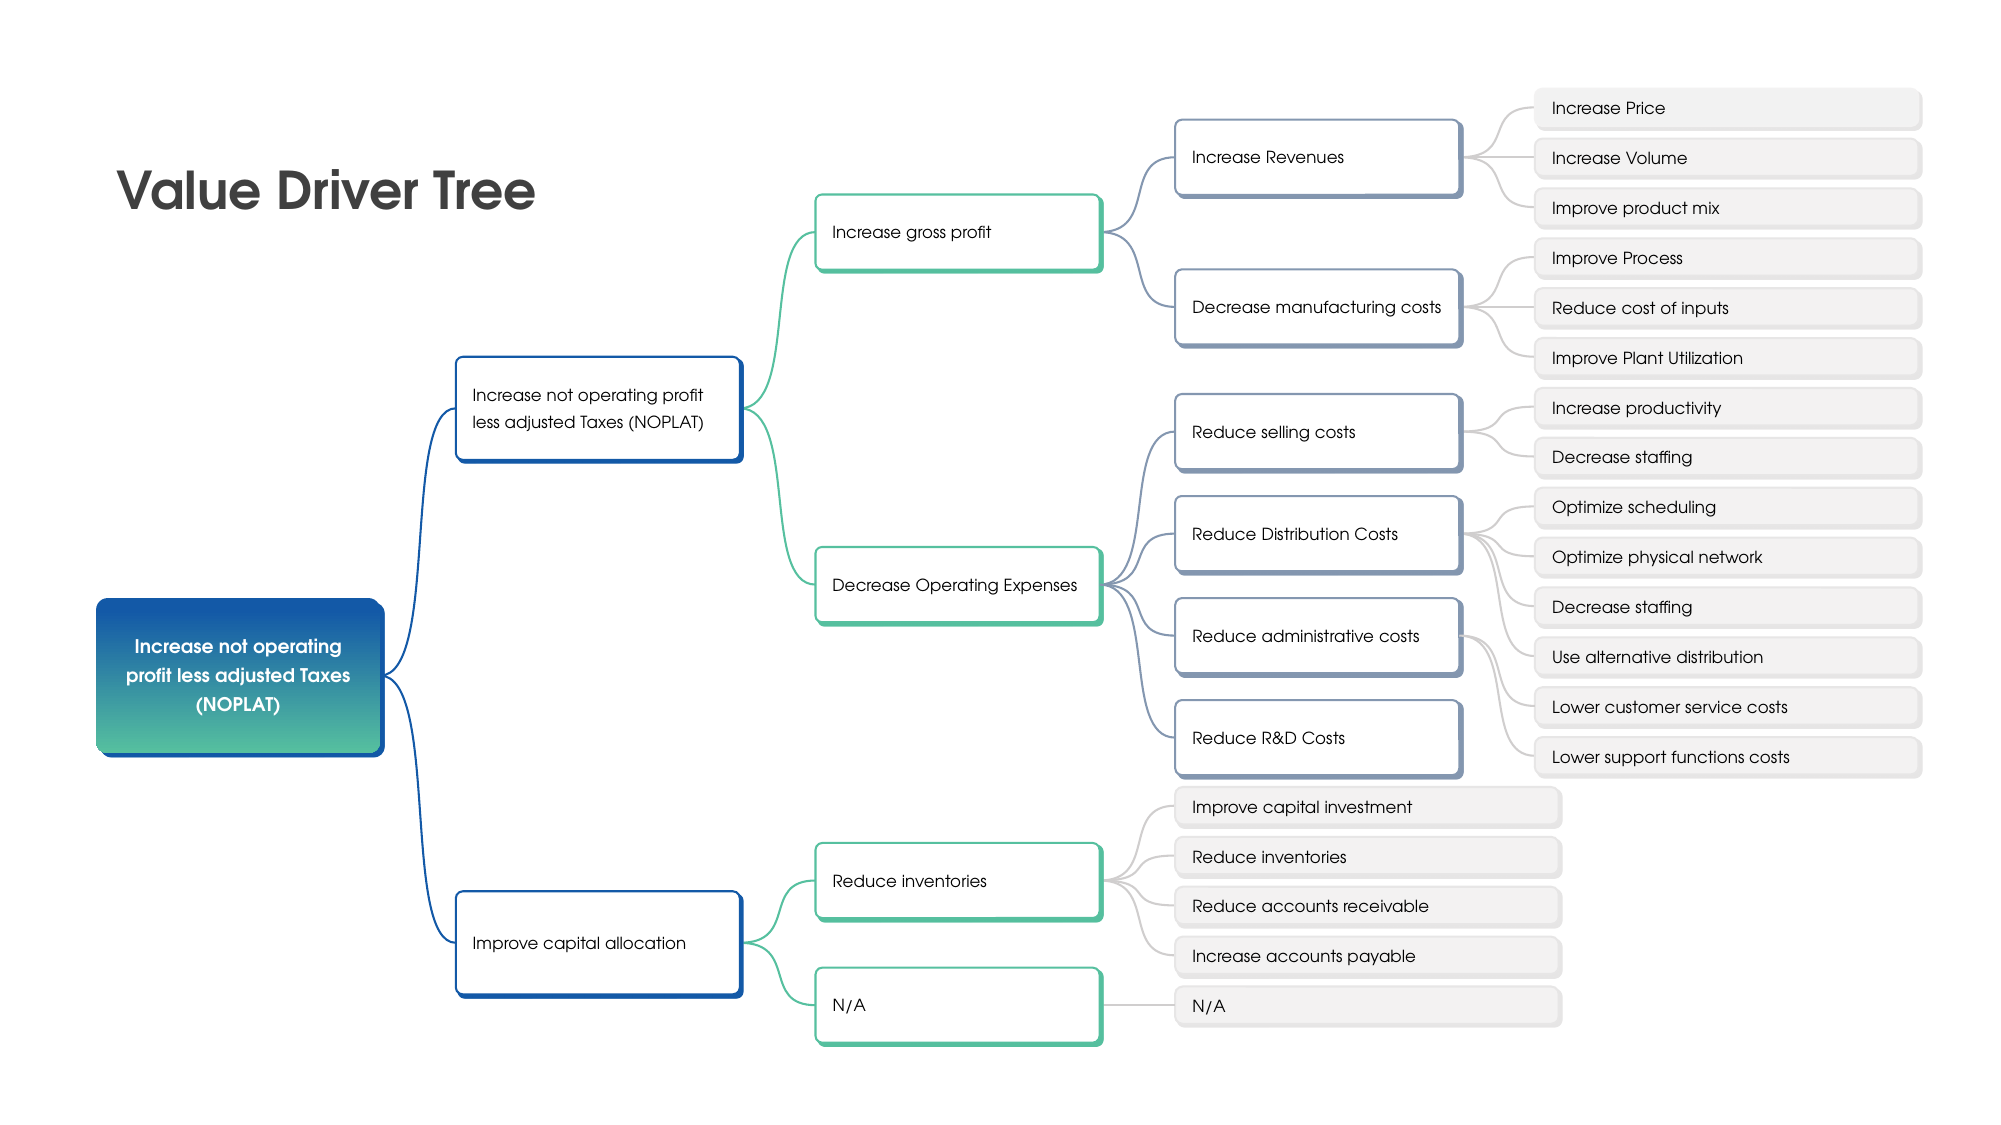

Increase Price
Increase Revenues
Decrease manufacturing costs
Reduce selling costs
Reduce Distribution Costs
Reduce administrative costs
Reduce R&D Costs
Increase Volume
Value Driver Tree
Improve product mix
Increase gross profit
Decrease Operating Expenses
Reduce inventories
N/A
Improve Process
Reduce cost of inputs
Improve Plant Utilization
Increase not operating profit less adjusted Taxes (NOPLAT)
Improve capital allocation
Increase productivity
Decrease staffing
Optimize scheduling
Optimize physical network
Decrease staffing
Increase not operating profit less adjusted Taxes (NOPLAT)
Use alternative distribution
Lower customer service costs
Lower support functions costs
Improve capital investment
Reduce inventories
Reduce accounts receivable
Increase accounts payable
N/A